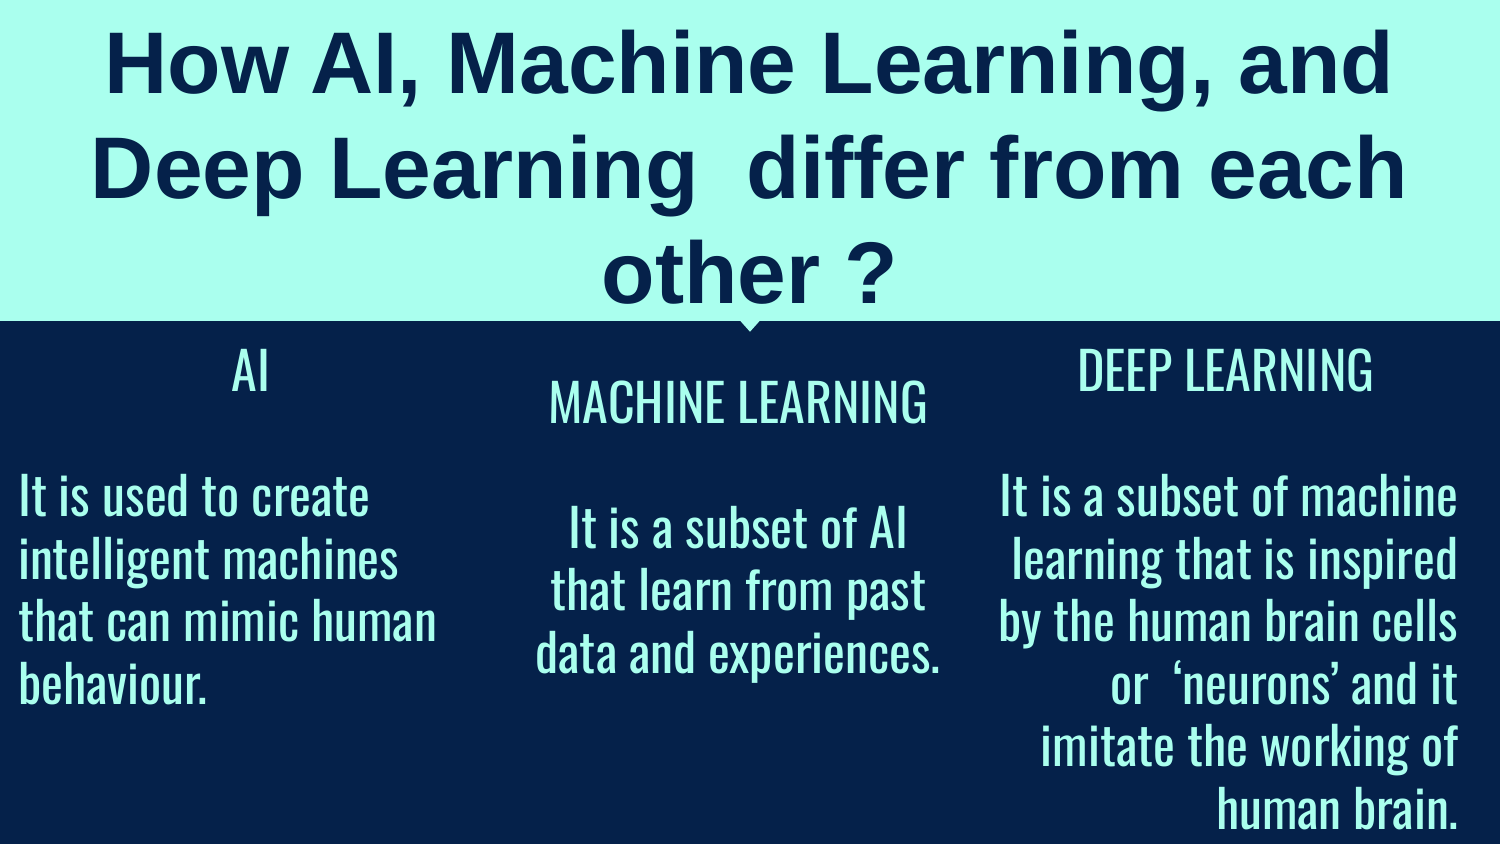

# How AI, Machine Learning, and Deep Learning  differ from each other ?
AI

It is used to create intelligent machines that can mimic human behaviour.

MACHINE LEARNING

It is a subset of AI that learn from past data and experiences.

DEEP LEARNING

It is a subset of machine learning that is inspired by the human brain cells or  ‘neurons’ and it imitate the working of human brain.